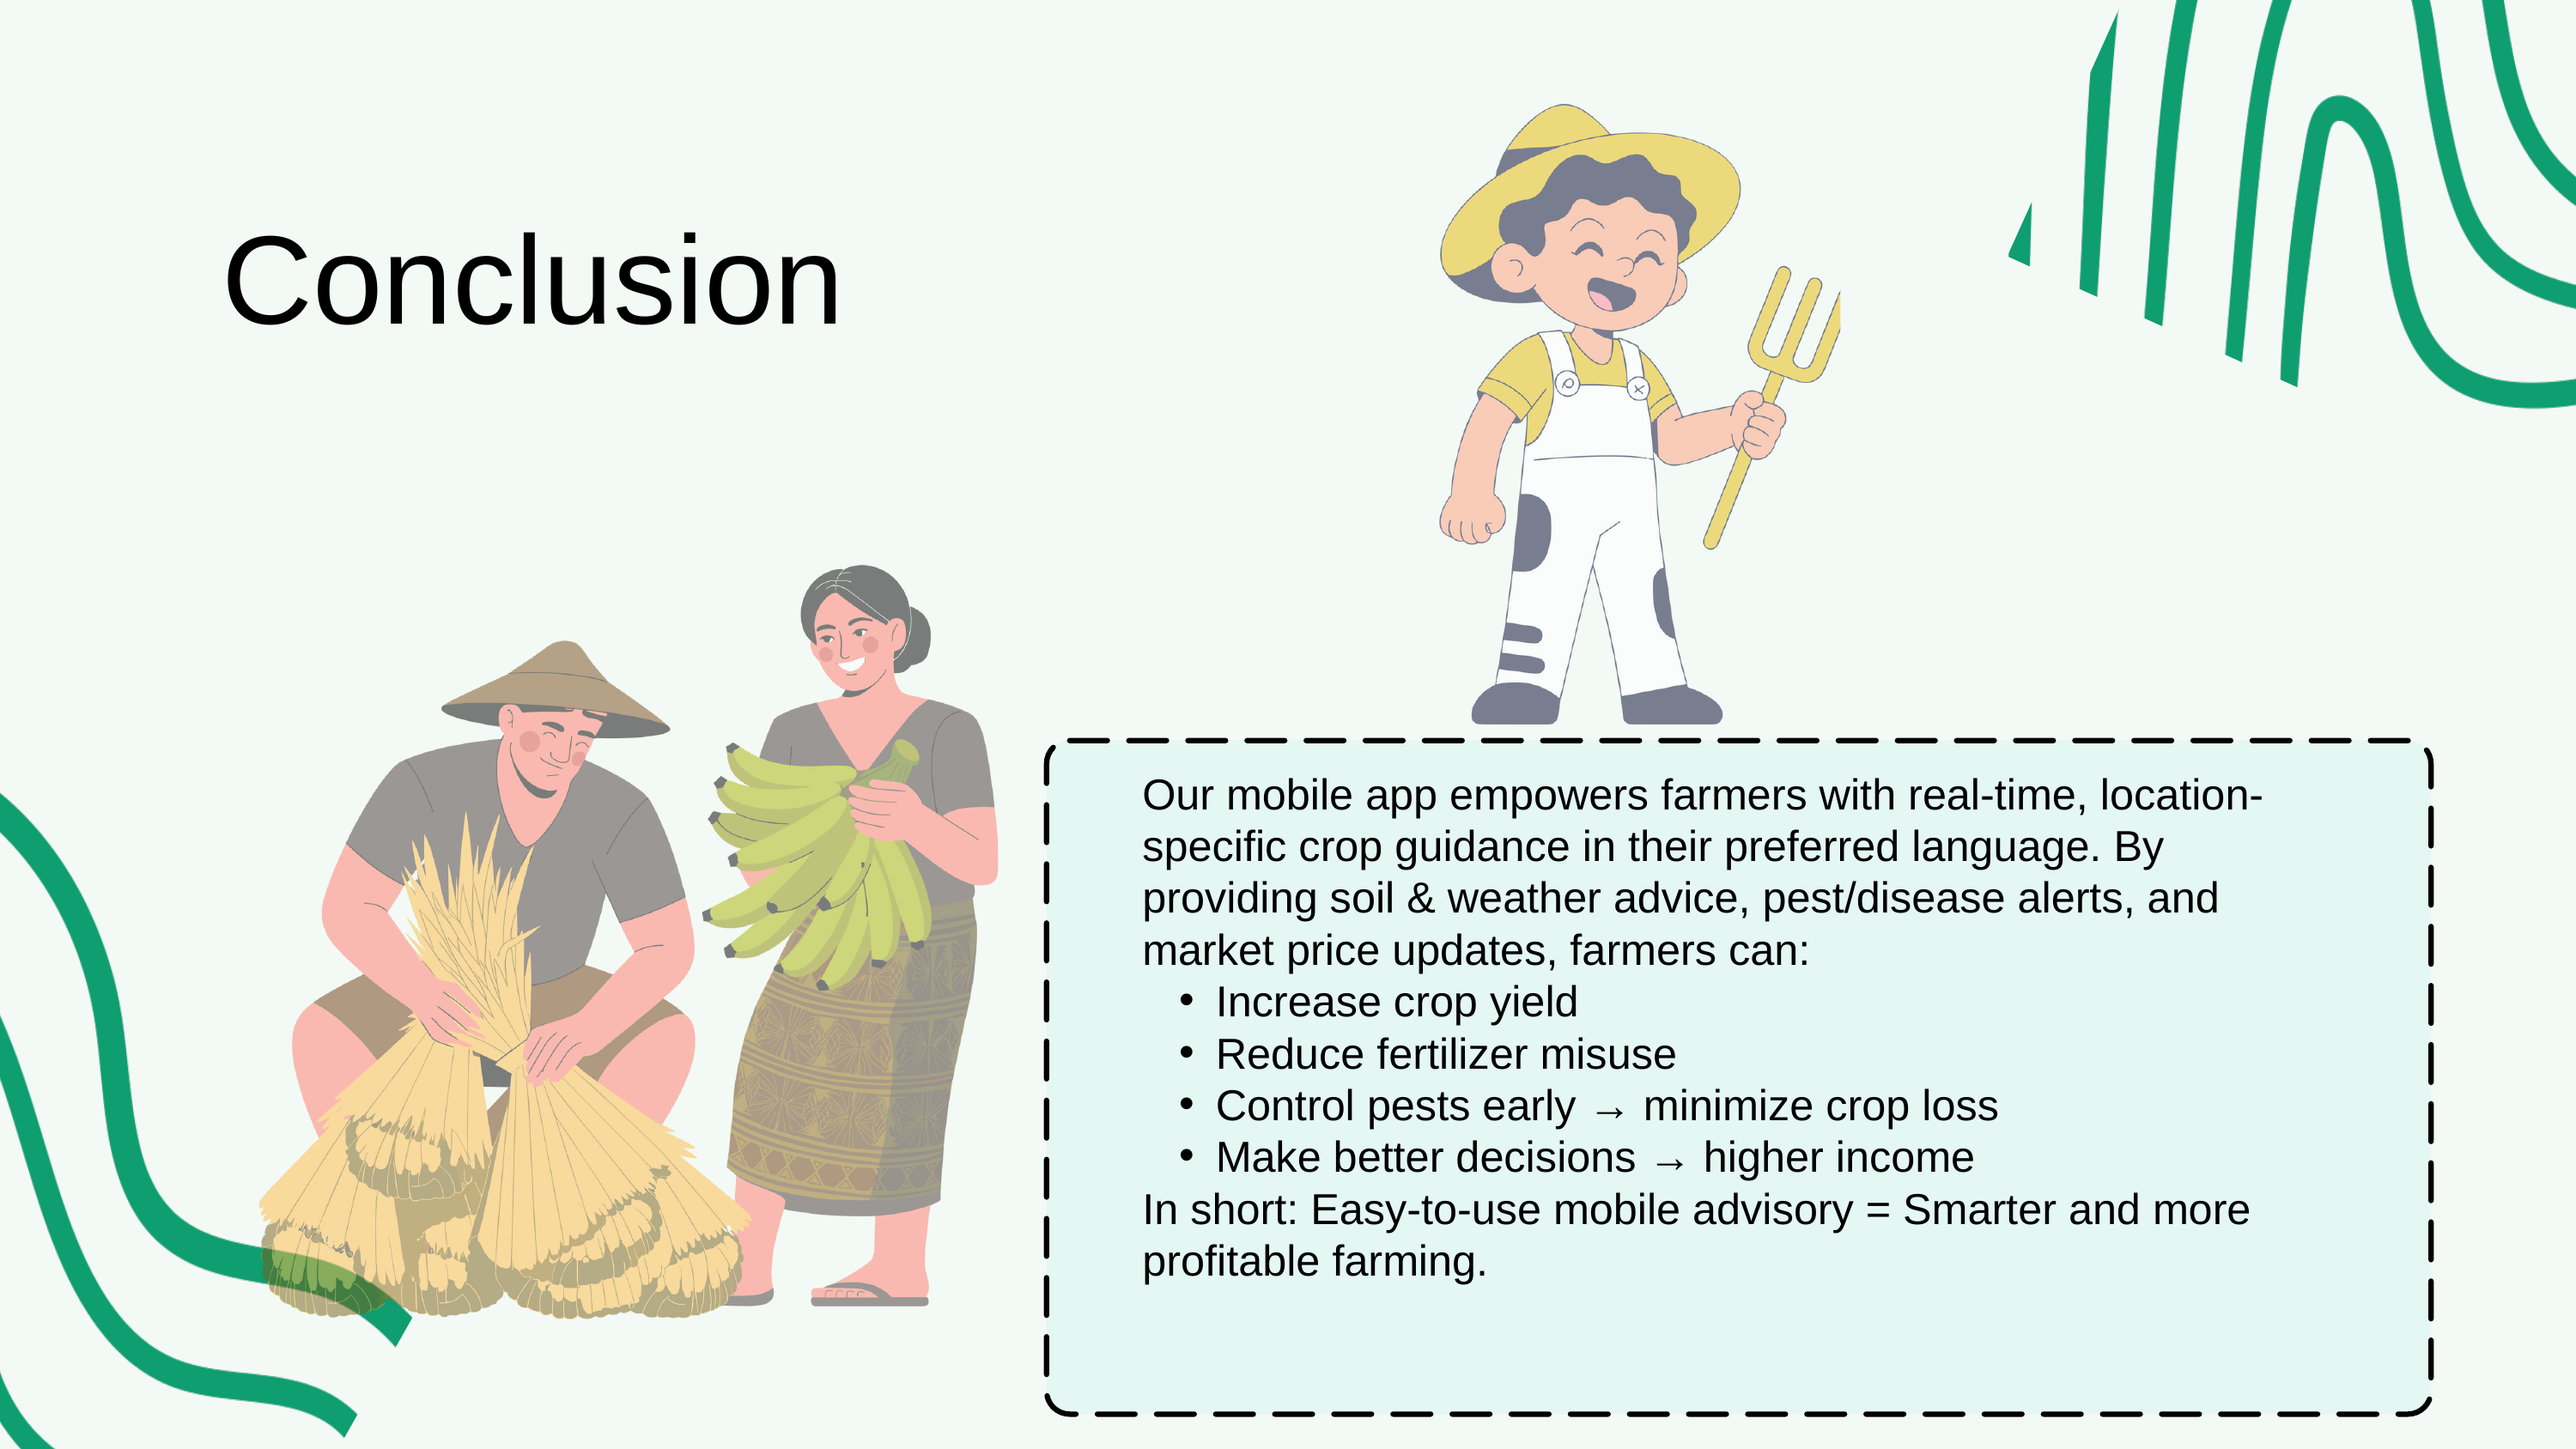

Conclusion

Our mobile app empowers farmers with real-time, location-specific crop guidance in their preferred language. By providing soil & weather advice, pest/disease alerts, and market price updates, farmers can:
Increase crop yield
Reduce fertilizer misuse
Control pests early → minimize crop loss
Make better decisions → higher income
In short: Easy-to-use mobile advisory = Smarter and more profitable farming.